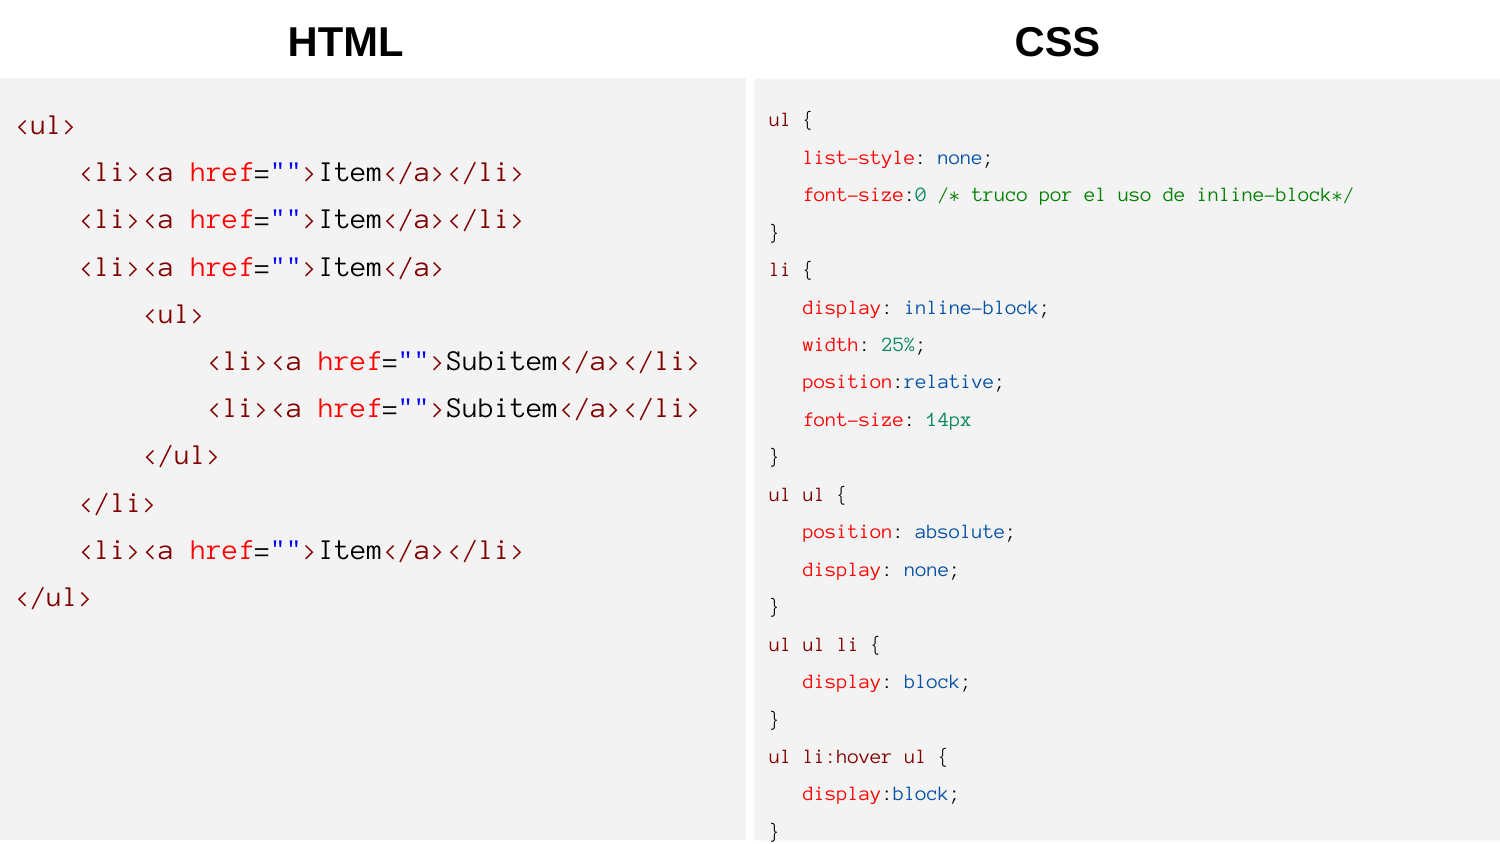

HTML
CSS
<ul>
    <li><a href="">Item</a></li>
    <li><a href="">Item</a></li>
    <li><a href="">Item</a>
        <ul>
            <li><a href="">Subitem</a></li>
            <li><a href="">Subitem</a></li>
        </ul>
    </li>
    <li><a href="">Item</a></li>
</ul>

ul {
   list-style: none;
   font-size:0 /* truco por el uso de inline-block*/
}
li {
   display: inline-block;
   width: 25%;
   position:relative;
   font-size: 14px
}
ul ul {
   position: absolute;
   display: none;
}
ul ul li {
   display: block;
}
ul li:hover ul {
   display:block;
}